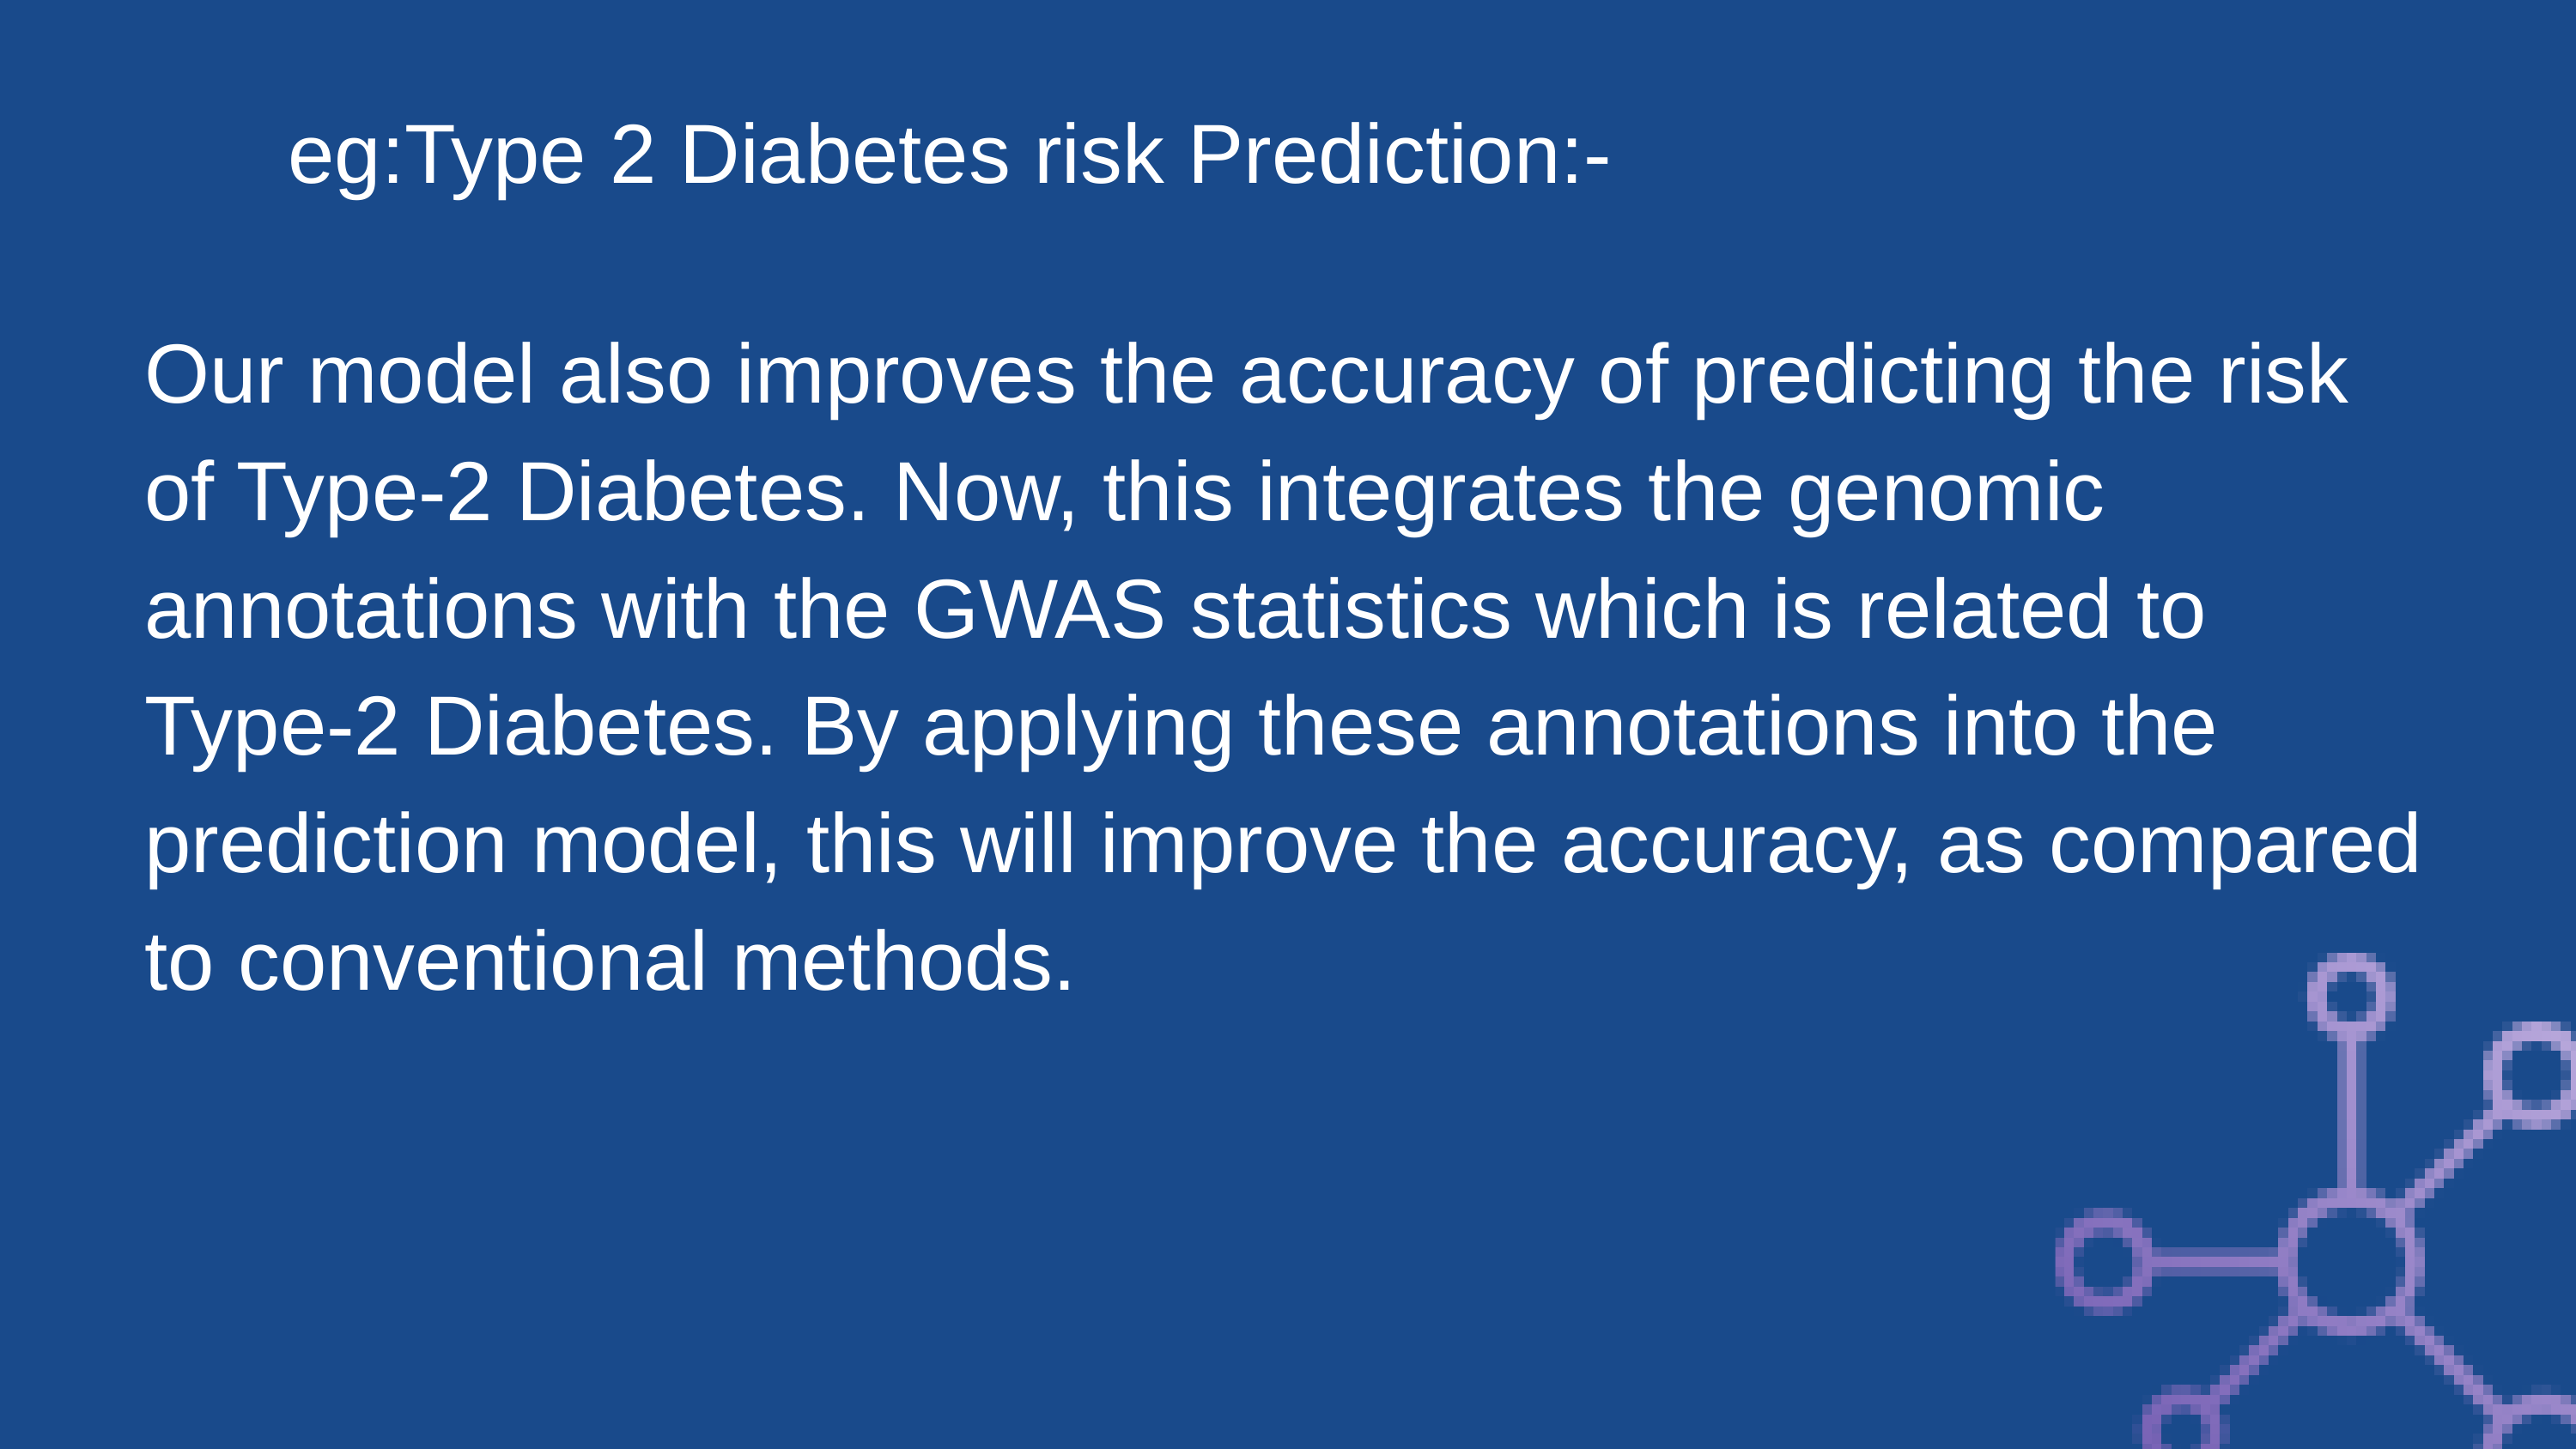

eg:Type 2 Diabetes risk Prediction:-
Our model also improves the accuracy of predicting the risk of Type-2 Diabetes. Now, this integrates the genomic annotations with the GWAS statistics which is related to Type-2 Diabetes. By applying these annotations into the prediction model, this will improve the accuracy, as compared to conventional methods.